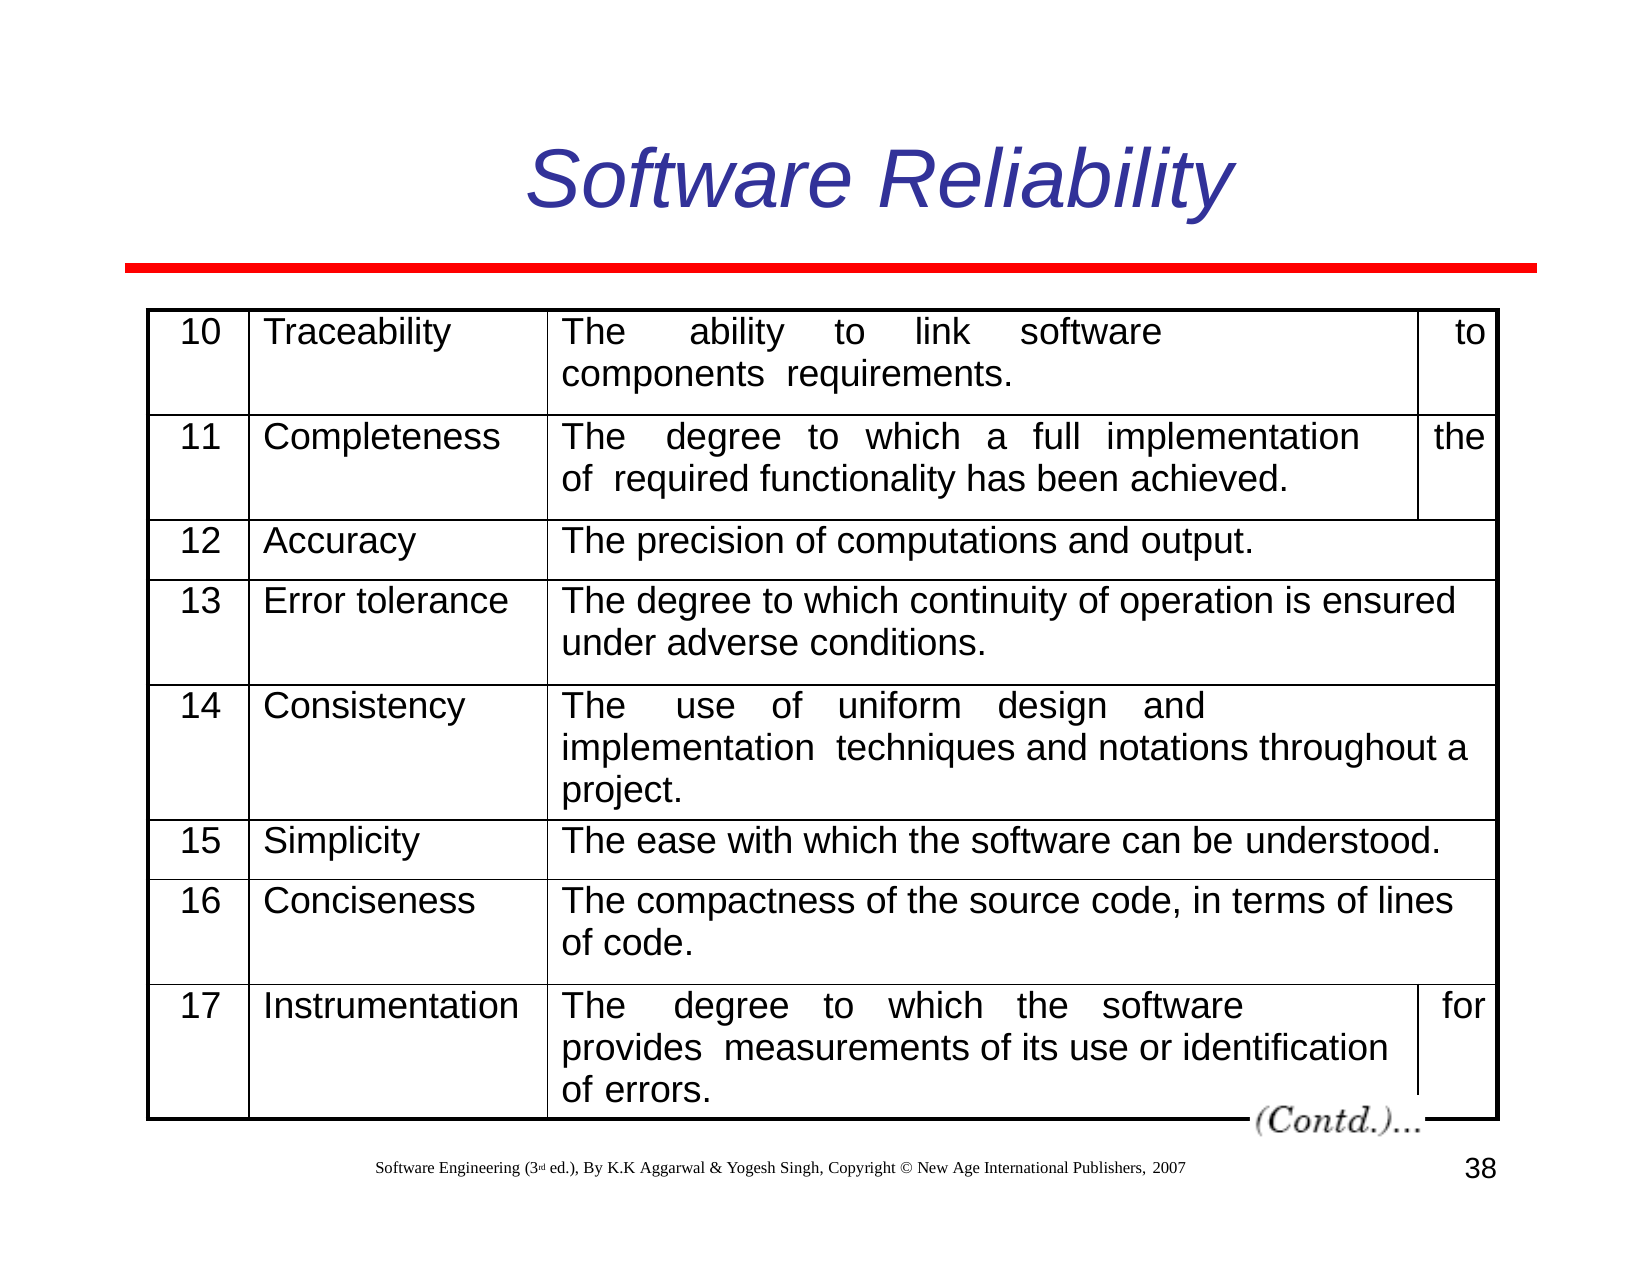

# Software Reliability

| 10 | Traceability | The ability to link software components requirements. | to |
| --- | --- | --- | --- |
| 11 | Completeness | The degree to which a full implementation of required functionality has been achieved. | the |
| 12 | Accuracy | The precision of computations and output. |  |
| 13 | Error tolerance | The degree to which continuity of operation is ensured under adverse conditions. |  |
| 14 | Consistency | The use of uniform design and implementation techniques and notations throughout a project. |  |
| 15 | Simplicity | The ease with which the software can be understood. |  |
| 16 | Conciseness | The compactness of the source code, in terms of lines of code. |  |
| 17 | Instrumentation | The degree to which the software provides measurements of its use or identification of errors. | for |

38
Software Engineering (3rd  ed.), By K.K Aggarwal & Yogesh Singh, Copyright © New Age International Publishers, 2007